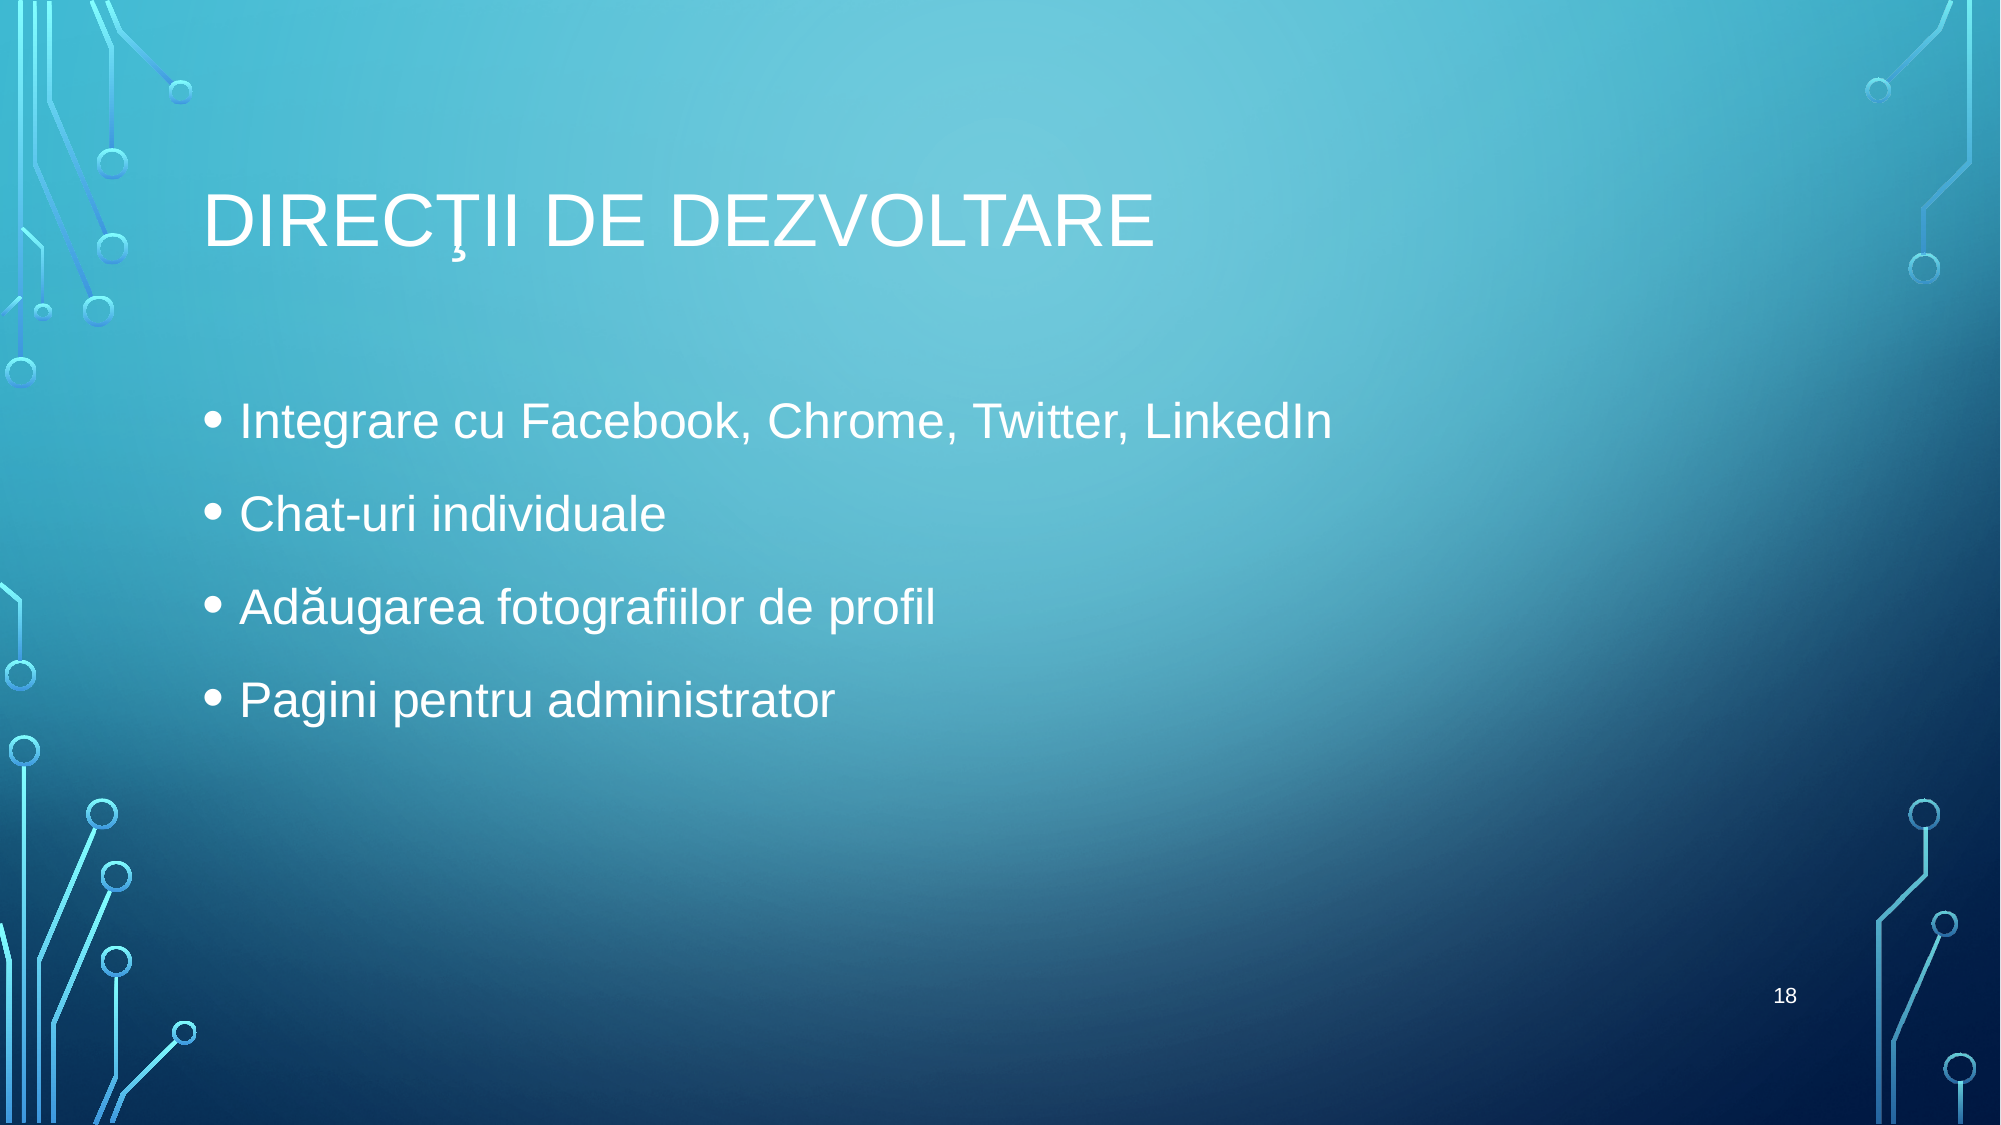

# direcţii de dezvoltare
Integrare cu Facebook, Chrome, Twitter, LinkedIn
Chat-uri individuale
Adăugarea fotografiilor de profil
Pagini pentru administrator

18